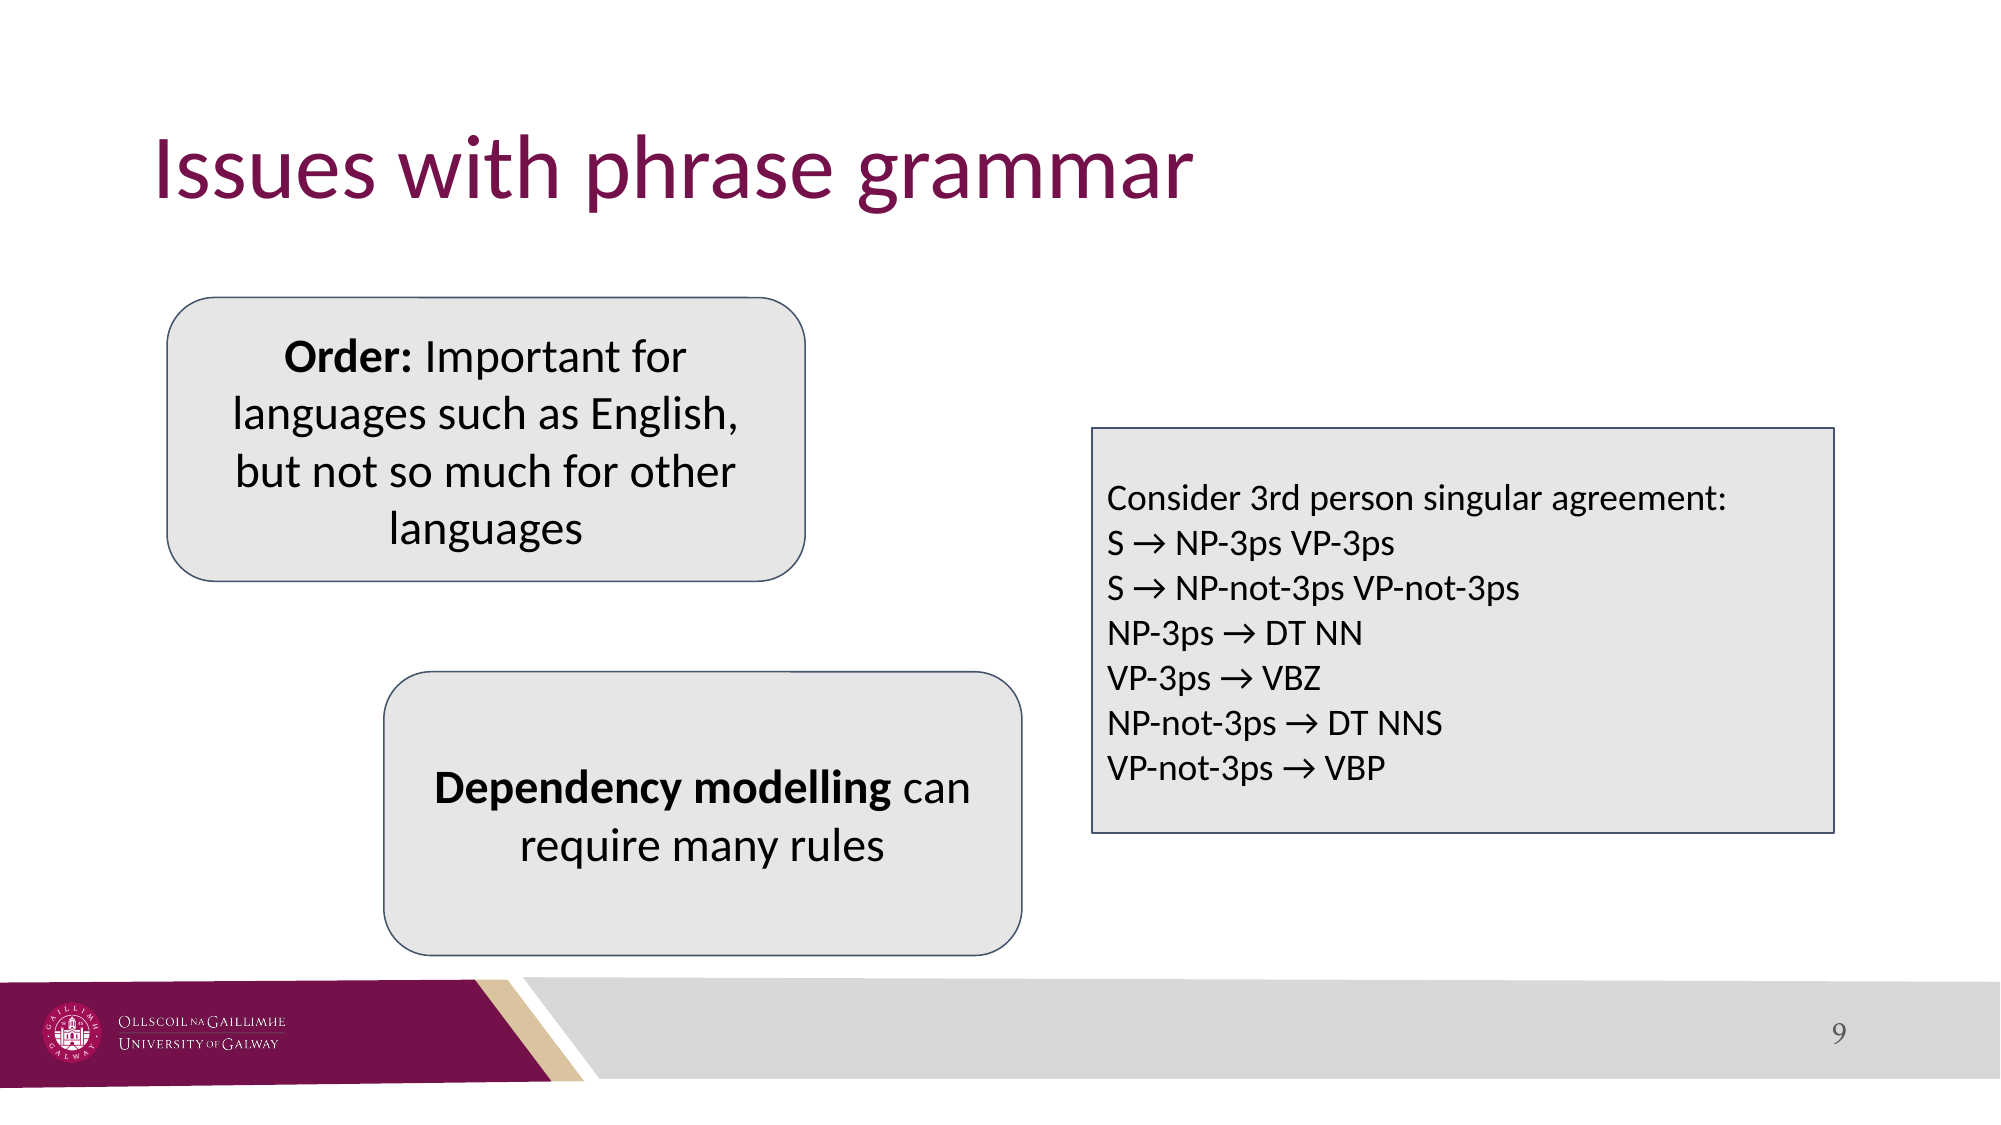

# Issues with phrase grammar
Order: Important for languages such as English, but not so much for other languages
Consider 3rd person singular agreement:
S → NP-3ps VP-3ps
S → NP-not-3ps VP-not-3ps
NP-3ps → DT NN
VP-3ps → VBZ
NP-not-3ps → DT NNS
VP-not-3ps → VBP
Dependency modelling can require many rules
9